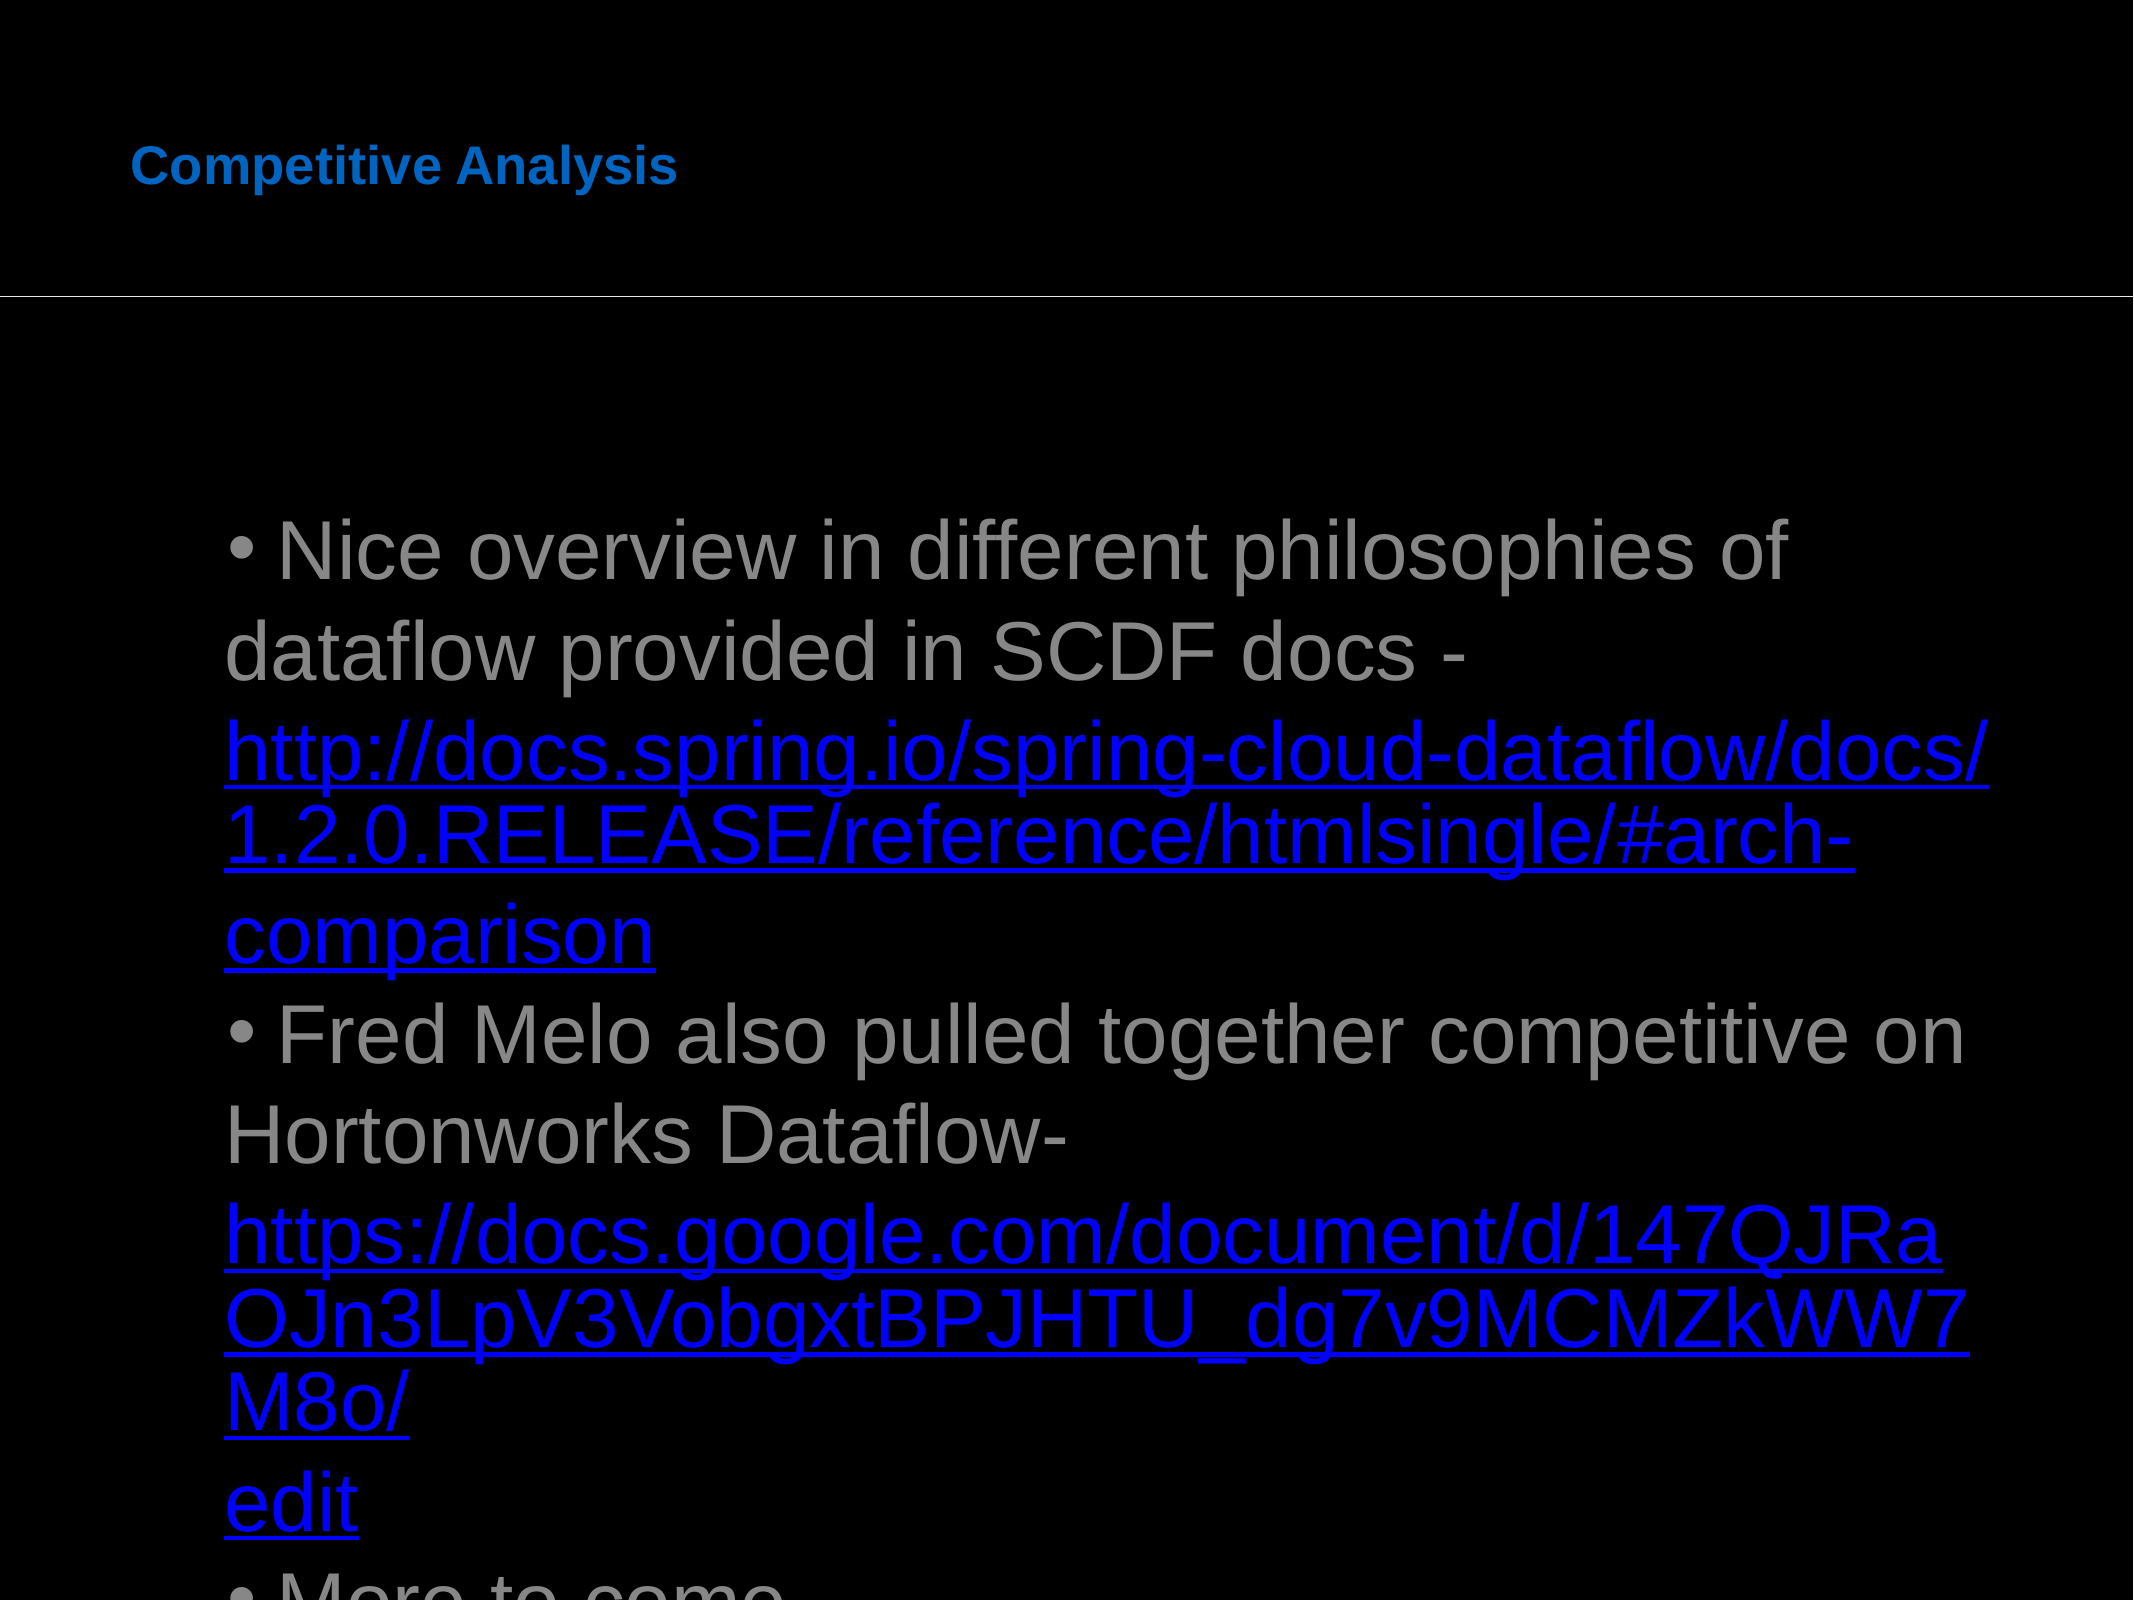

# Competitive Analysis
 Nice overview in different philosophies of dataflow provided in SCDF docs - http://docs.spring.io/spring-cloud-dataflow/docs/1.2.0.RELEASE/reference/htmlsingle/#arch-comparison
 Fred Melo also pulled together competitive on Hortonworks Dataflow- https://docs.google.com/document/d/147QJRaOJn3LpV3VobgxtBPJHTU_dg7v9MCMZkWW7M8o/edit
 More to come …